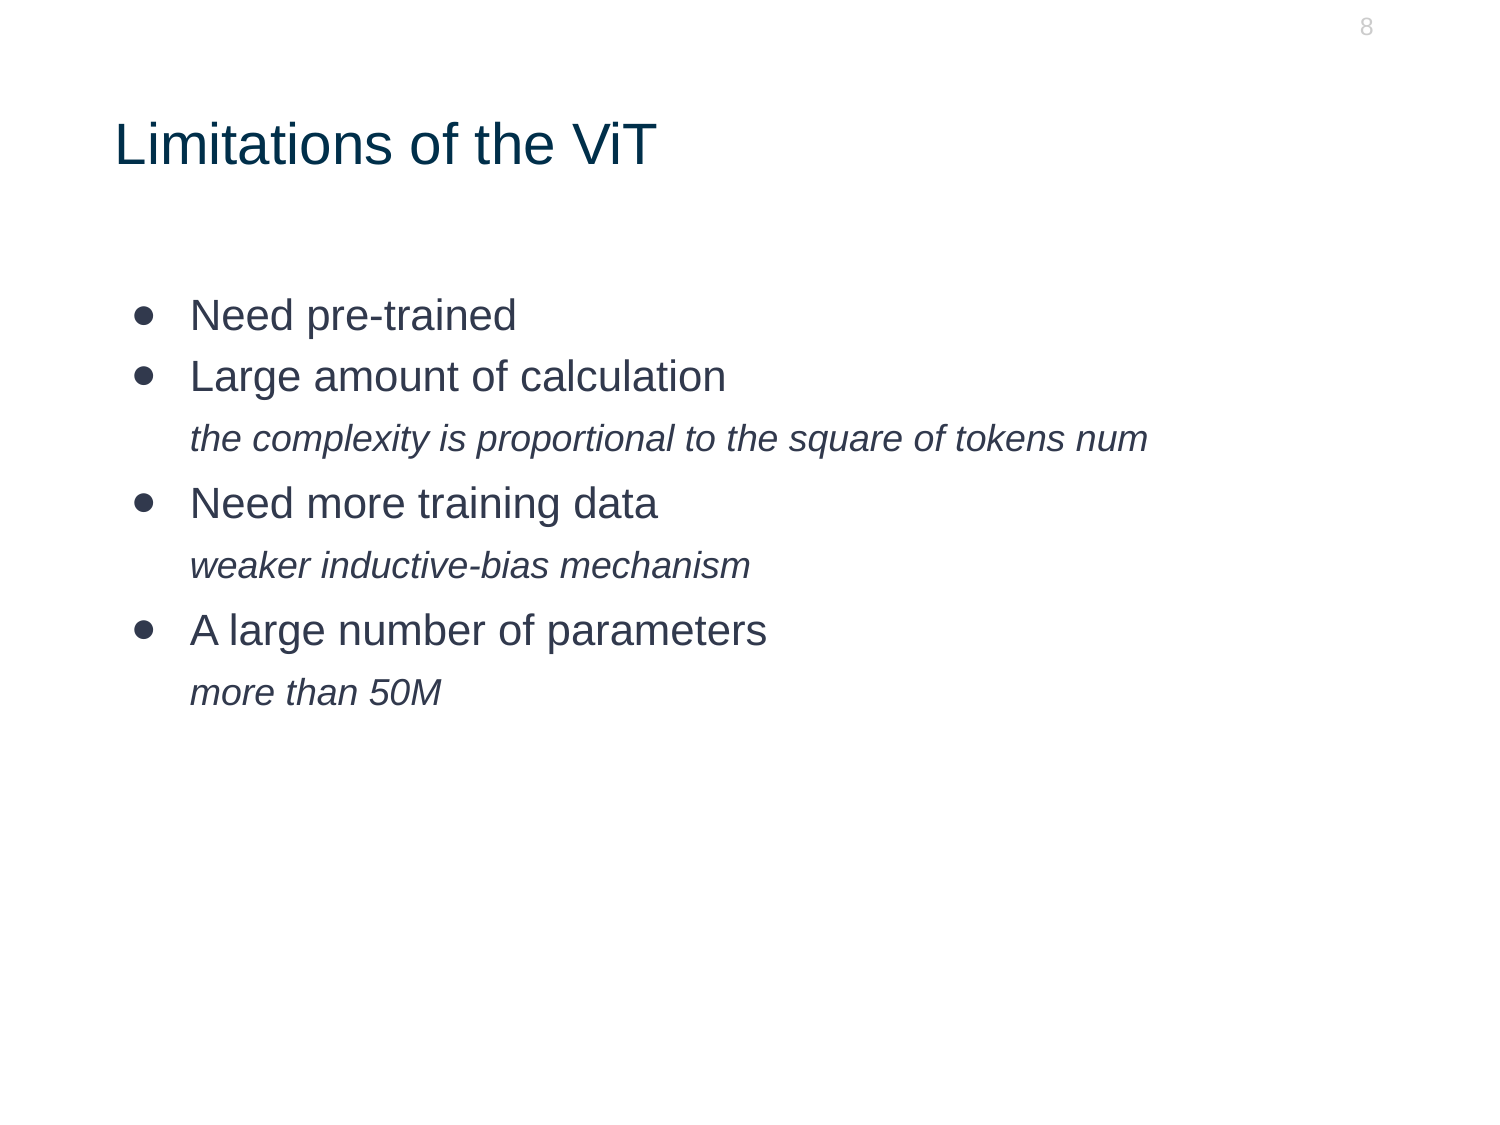

8
# Limitations of the ViT

Need pre-trained
Large amount of calculation
the complexity is proportional to the square of tokens num
Need more training data
weaker inductive-bias mechanism
A large number of parameters
more than 50M